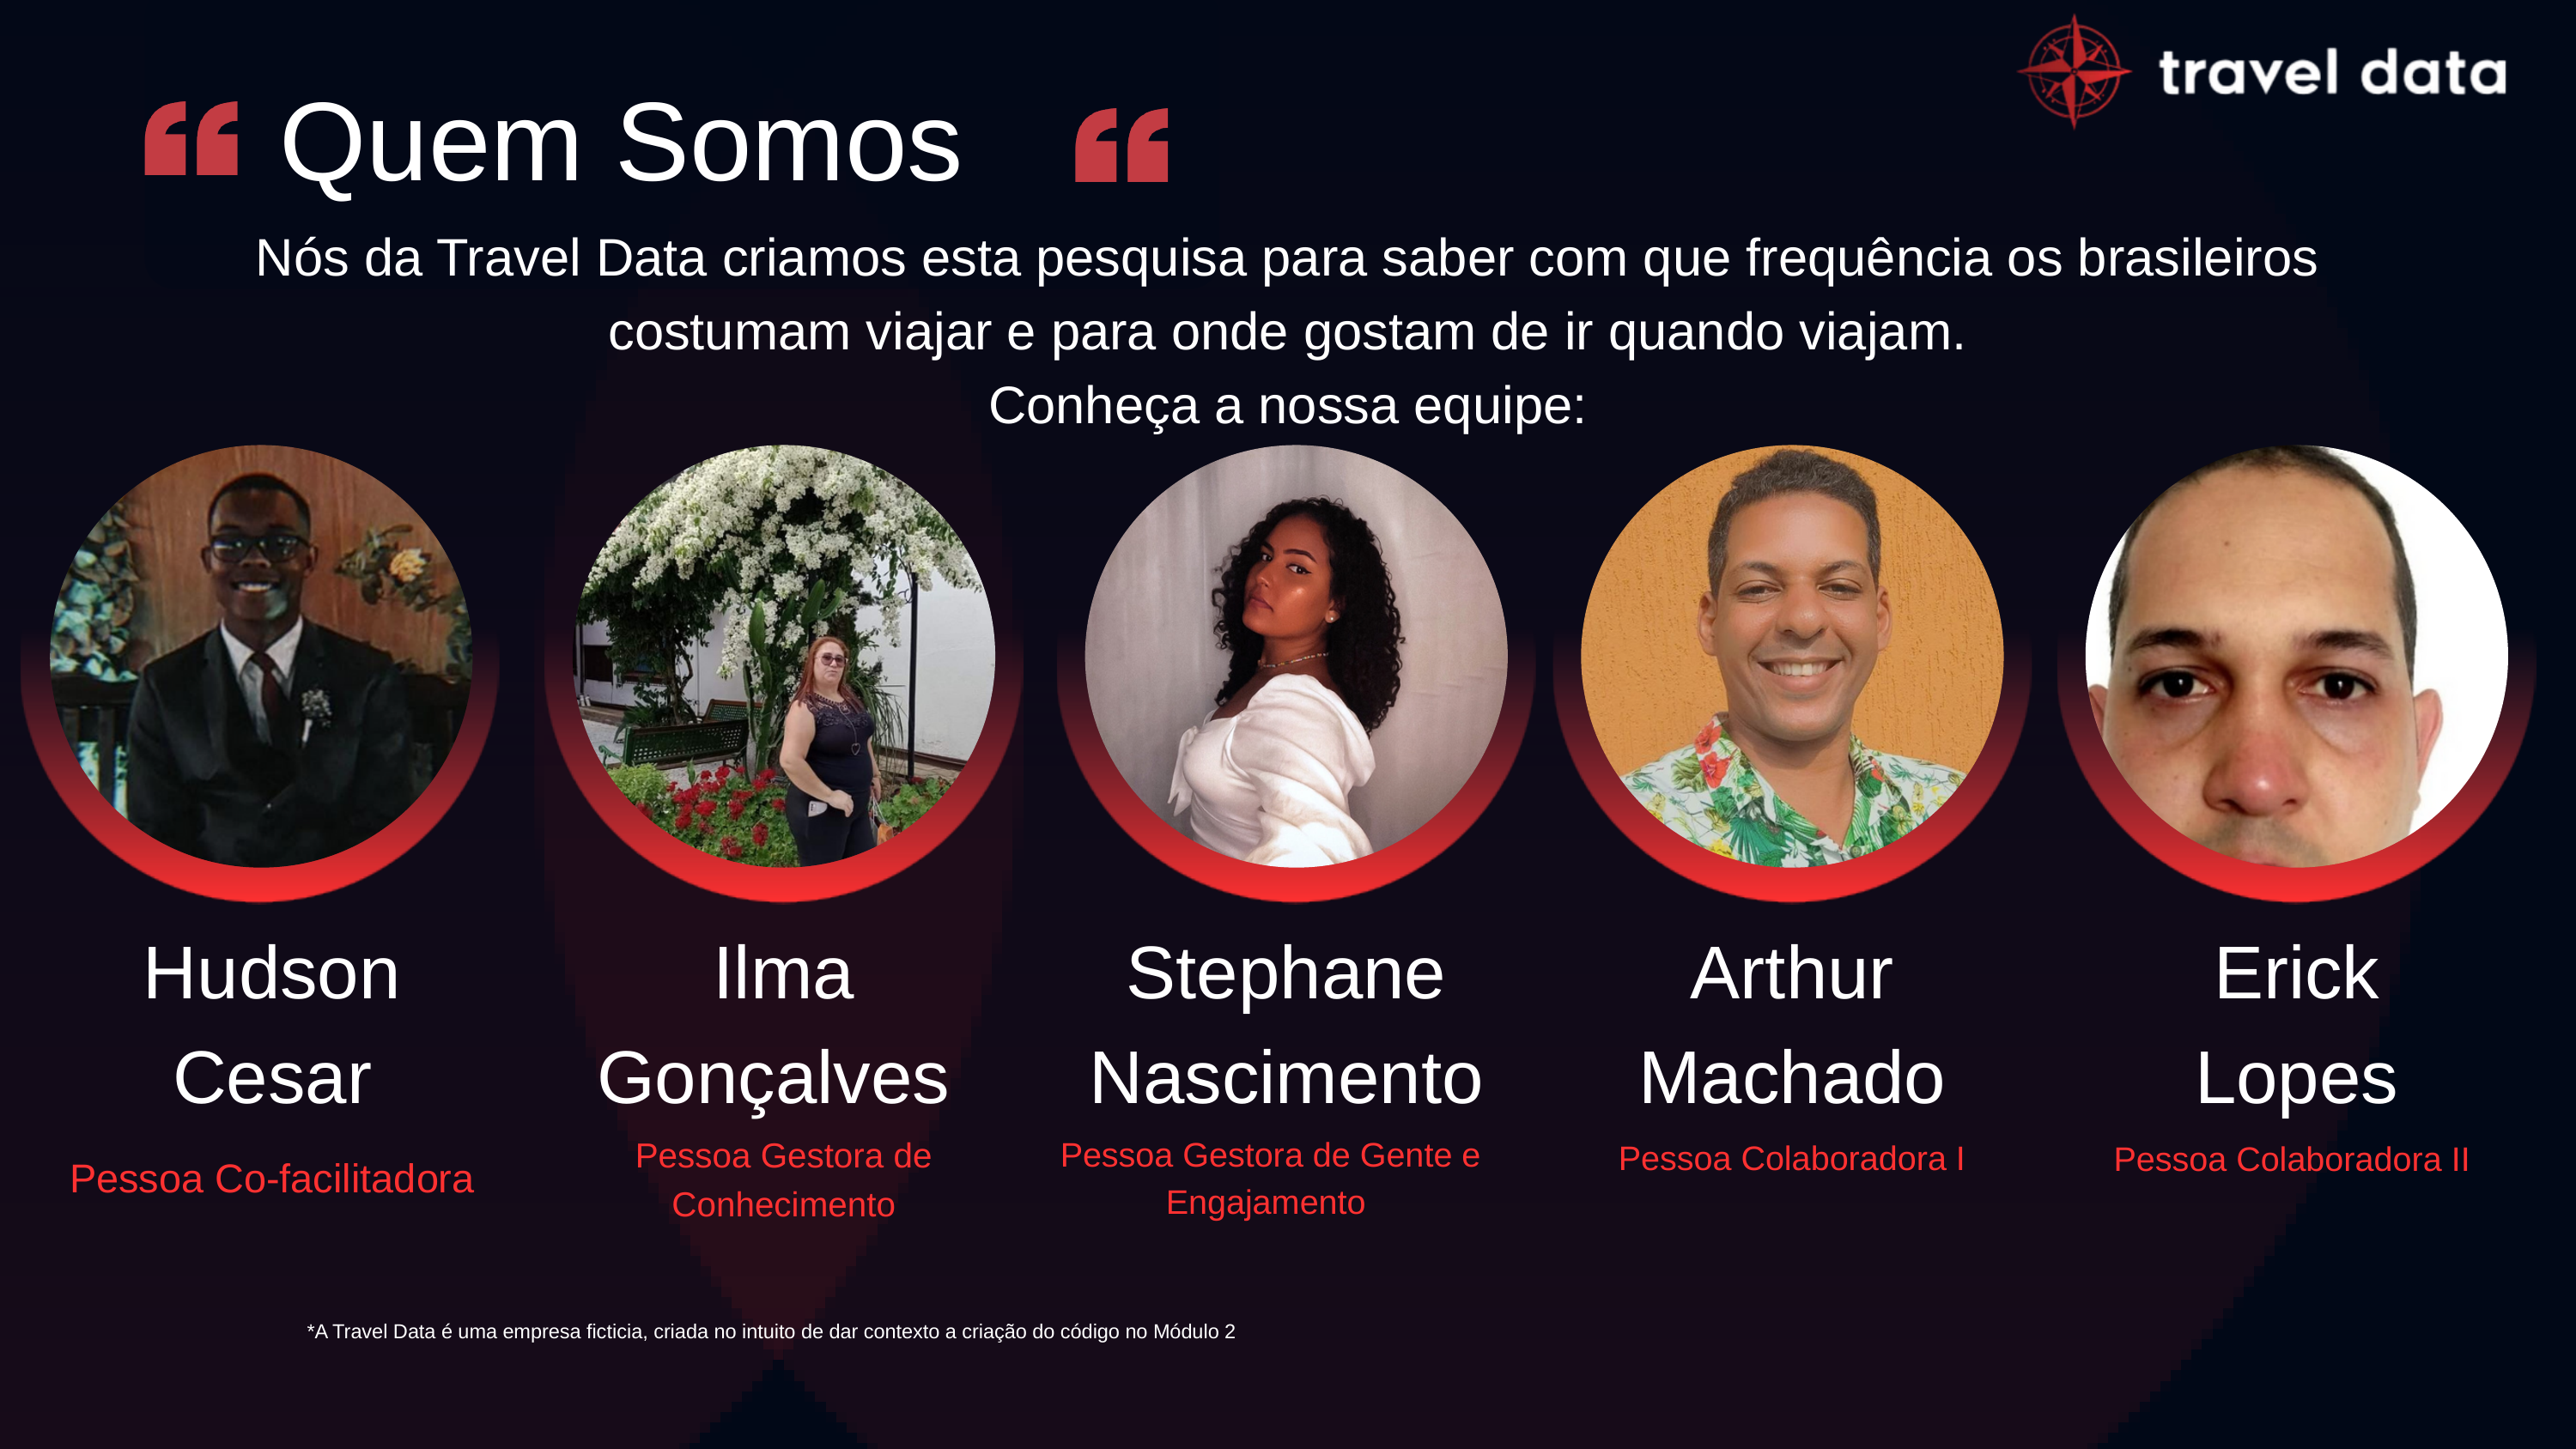

Quem Somos

Nós da Travel Data criamos esta pesquisa para saber com que frequência os brasileiros costumam viajar e para onde gostam de ir quando viajam.
Conheça a nossa equipe:

Hudson Cesar
Ilma Gonçalves
Stephane Nascimento
Arthur Machado
Erick Lopes
Pessoa Gestora de Conhecimento
Pessoa Gestora de Gente e Engajamento
Pessoa Colaboradora I
Pessoa Colaboradora II
Pessoa Co-facilitadora
*A Travel Data é uma empresa ficticia, criada no intuito de dar contexto a criação do código no Módulo 2